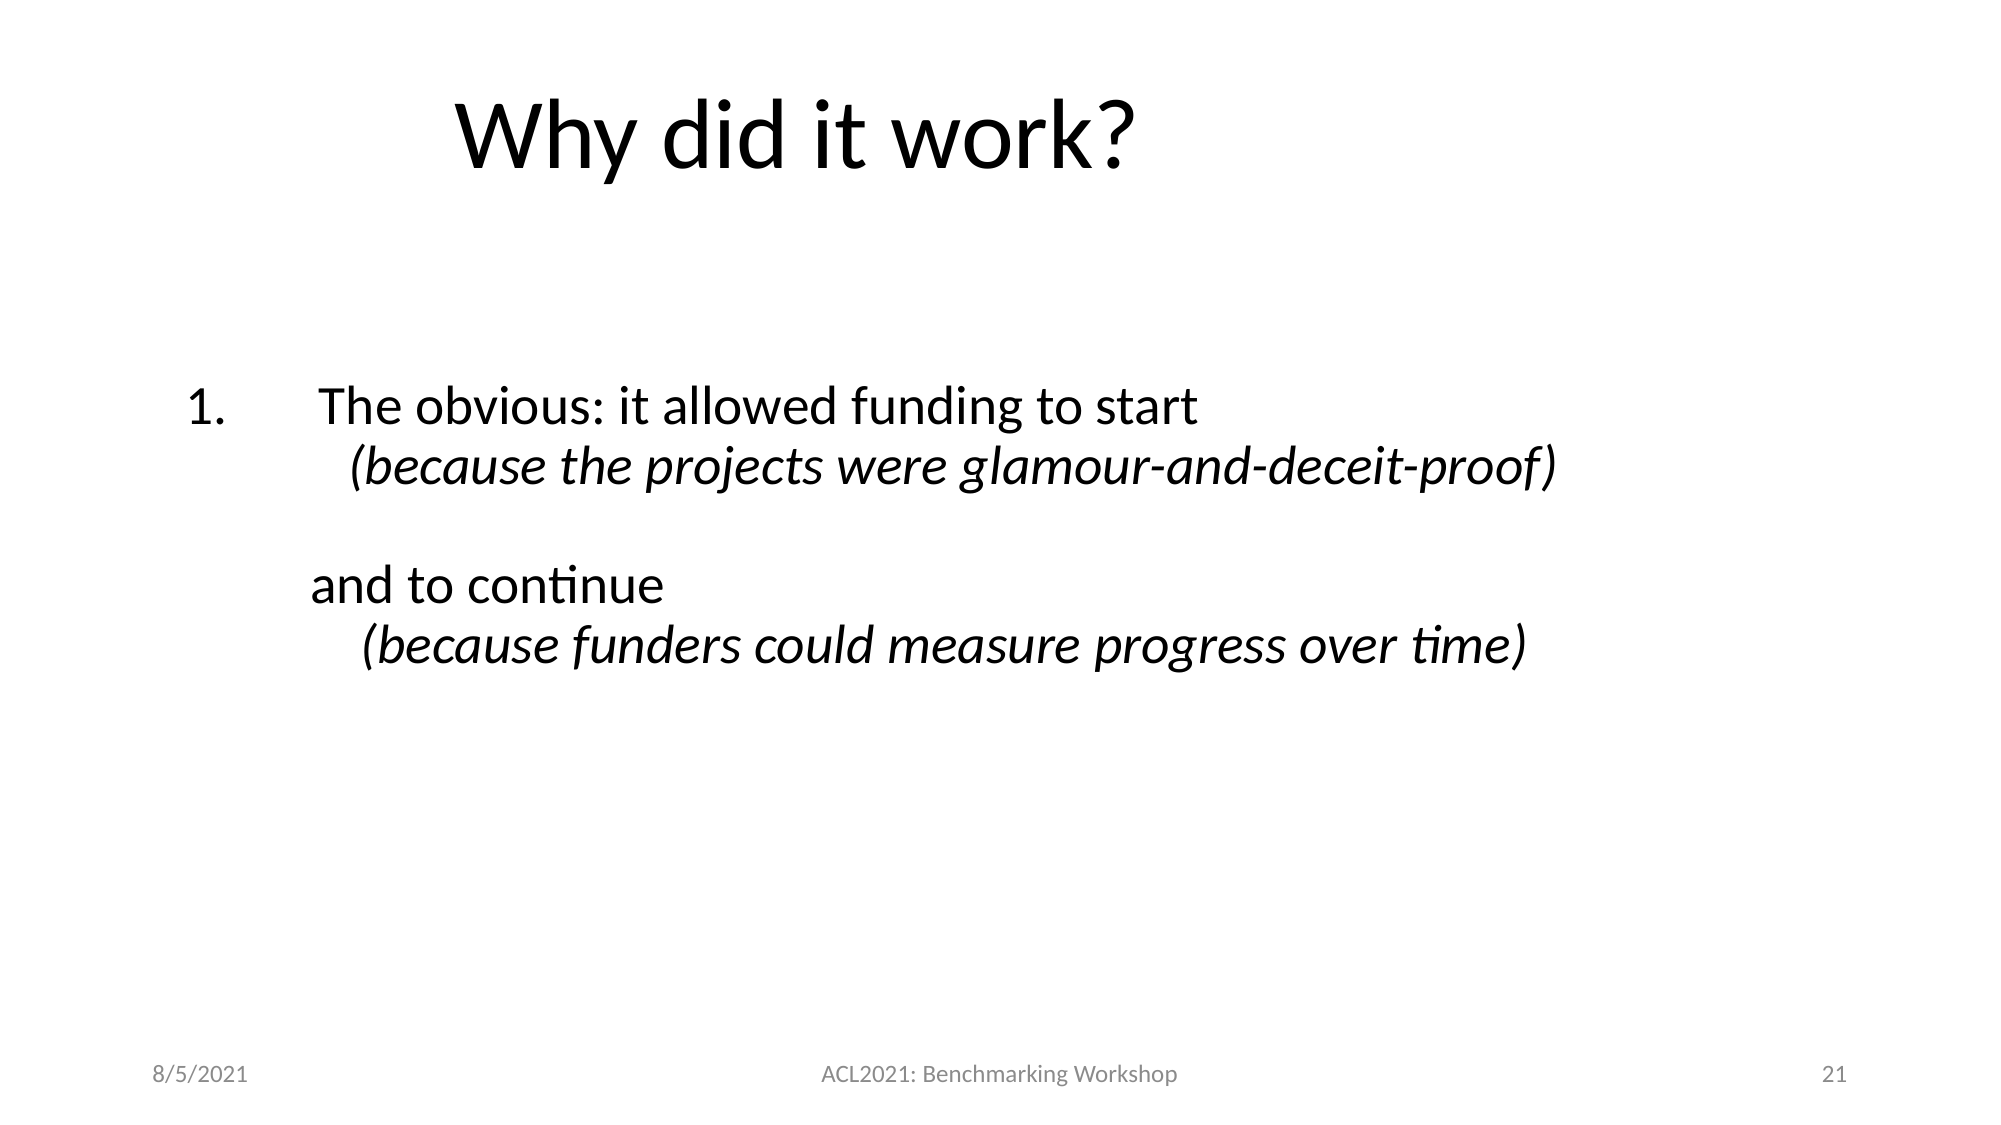

Why did it work?
The obvious: it allowed funding to start
             (because the projects were glamour-and-deceit-proof)
  and to continue
      (because funders could measure progress over time)

8/5/2021
ACL2021: Benchmarking Workshop
21